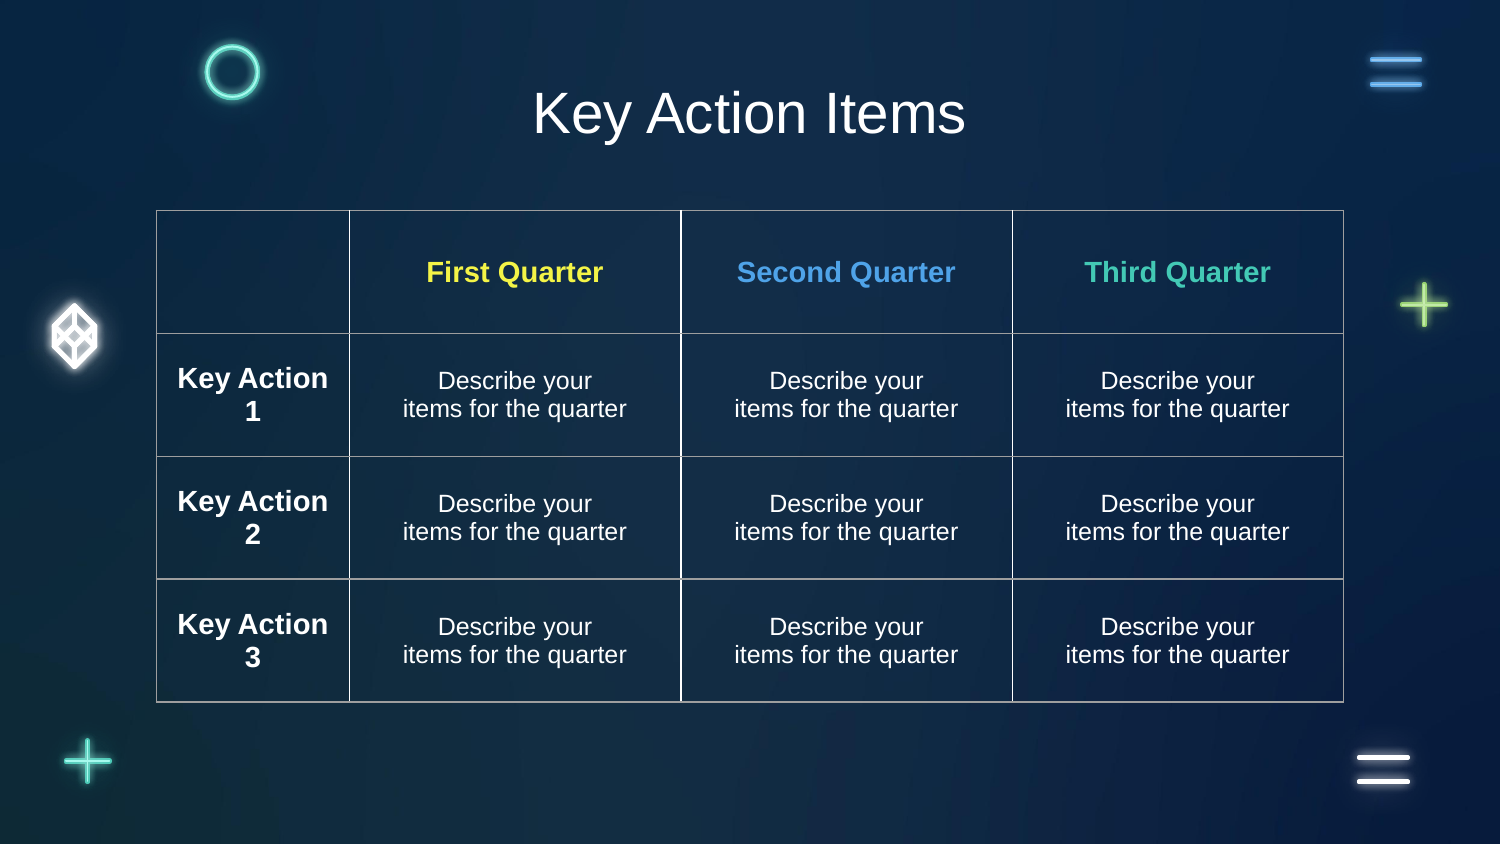

# Key Action Items
|  | First Quarter | Second Quarter | Third Quarter |
| --- | --- | --- | --- |
| Key Action 1 | Describe your items for the quarter | Describe your items for the quarter | Describe your items for the quarter |
| Key Action 2 | Describe your items for the quarter | Describe your items for the quarter | Describe your items for the quarter |
| Key Action 3 | Describe your items for the quarter | Describe your items for the quarter | Describe your items for the quarter |